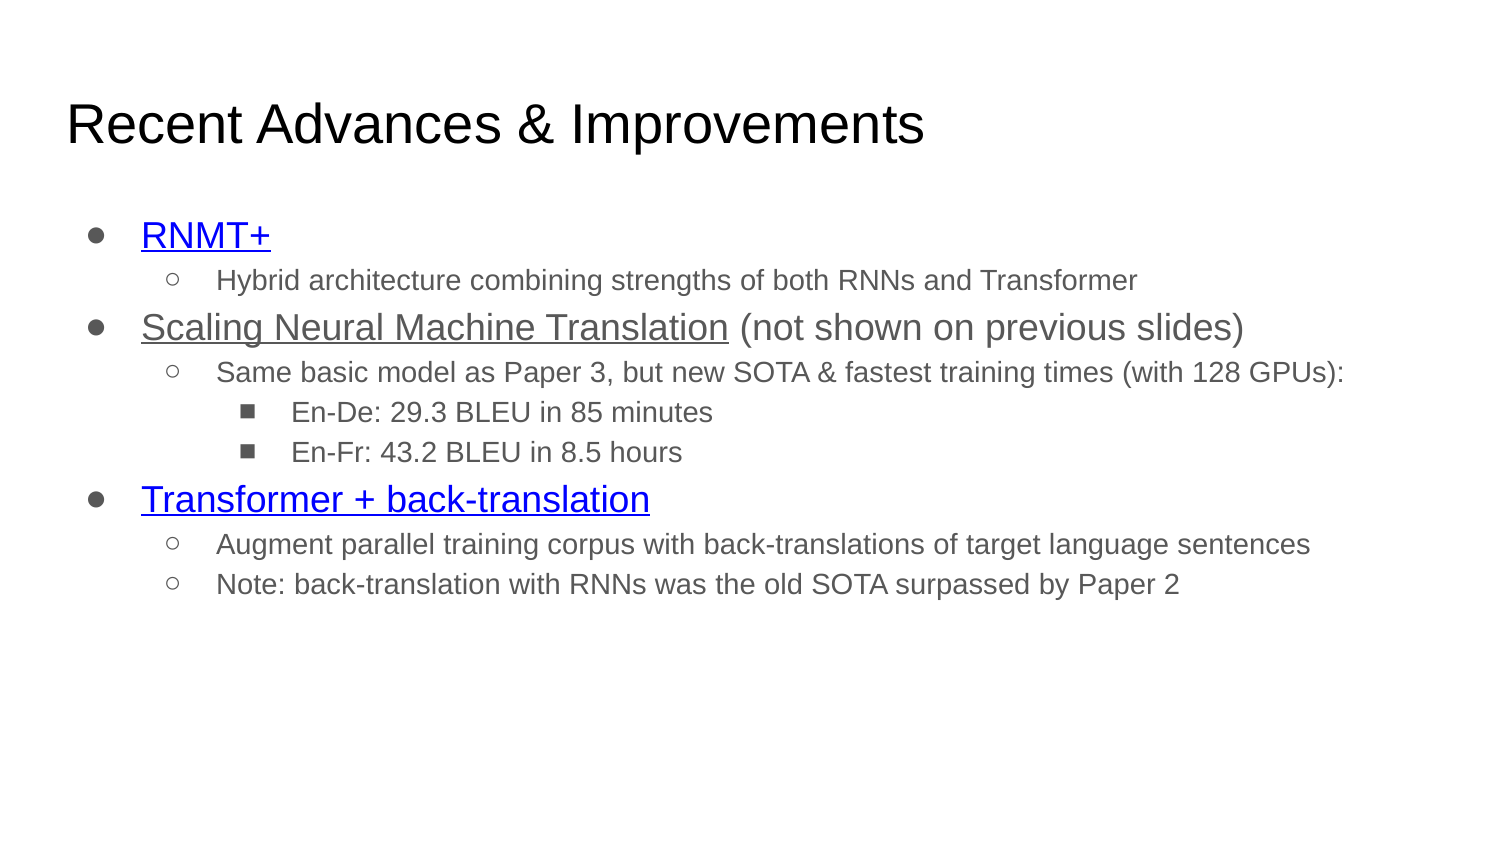

# Recent Advances & Improvements
RNMT+
Hybrid architecture combining strengths of both RNNs and Transformer
Scaling Neural Machine Translation (not shown on previous slides)
Same basic model as Paper 3, but new SOTA & fastest training times (with 128 GPUs):
En-De: 29.3 BLEU in 85 minutes
En-Fr: 43.2 BLEU in 8.5 hours
Transformer + back-translation
Augment parallel training corpus with back-translations of target language sentences
Note: back-translation with RNNs was the old SOTA surpassed by Paper 2